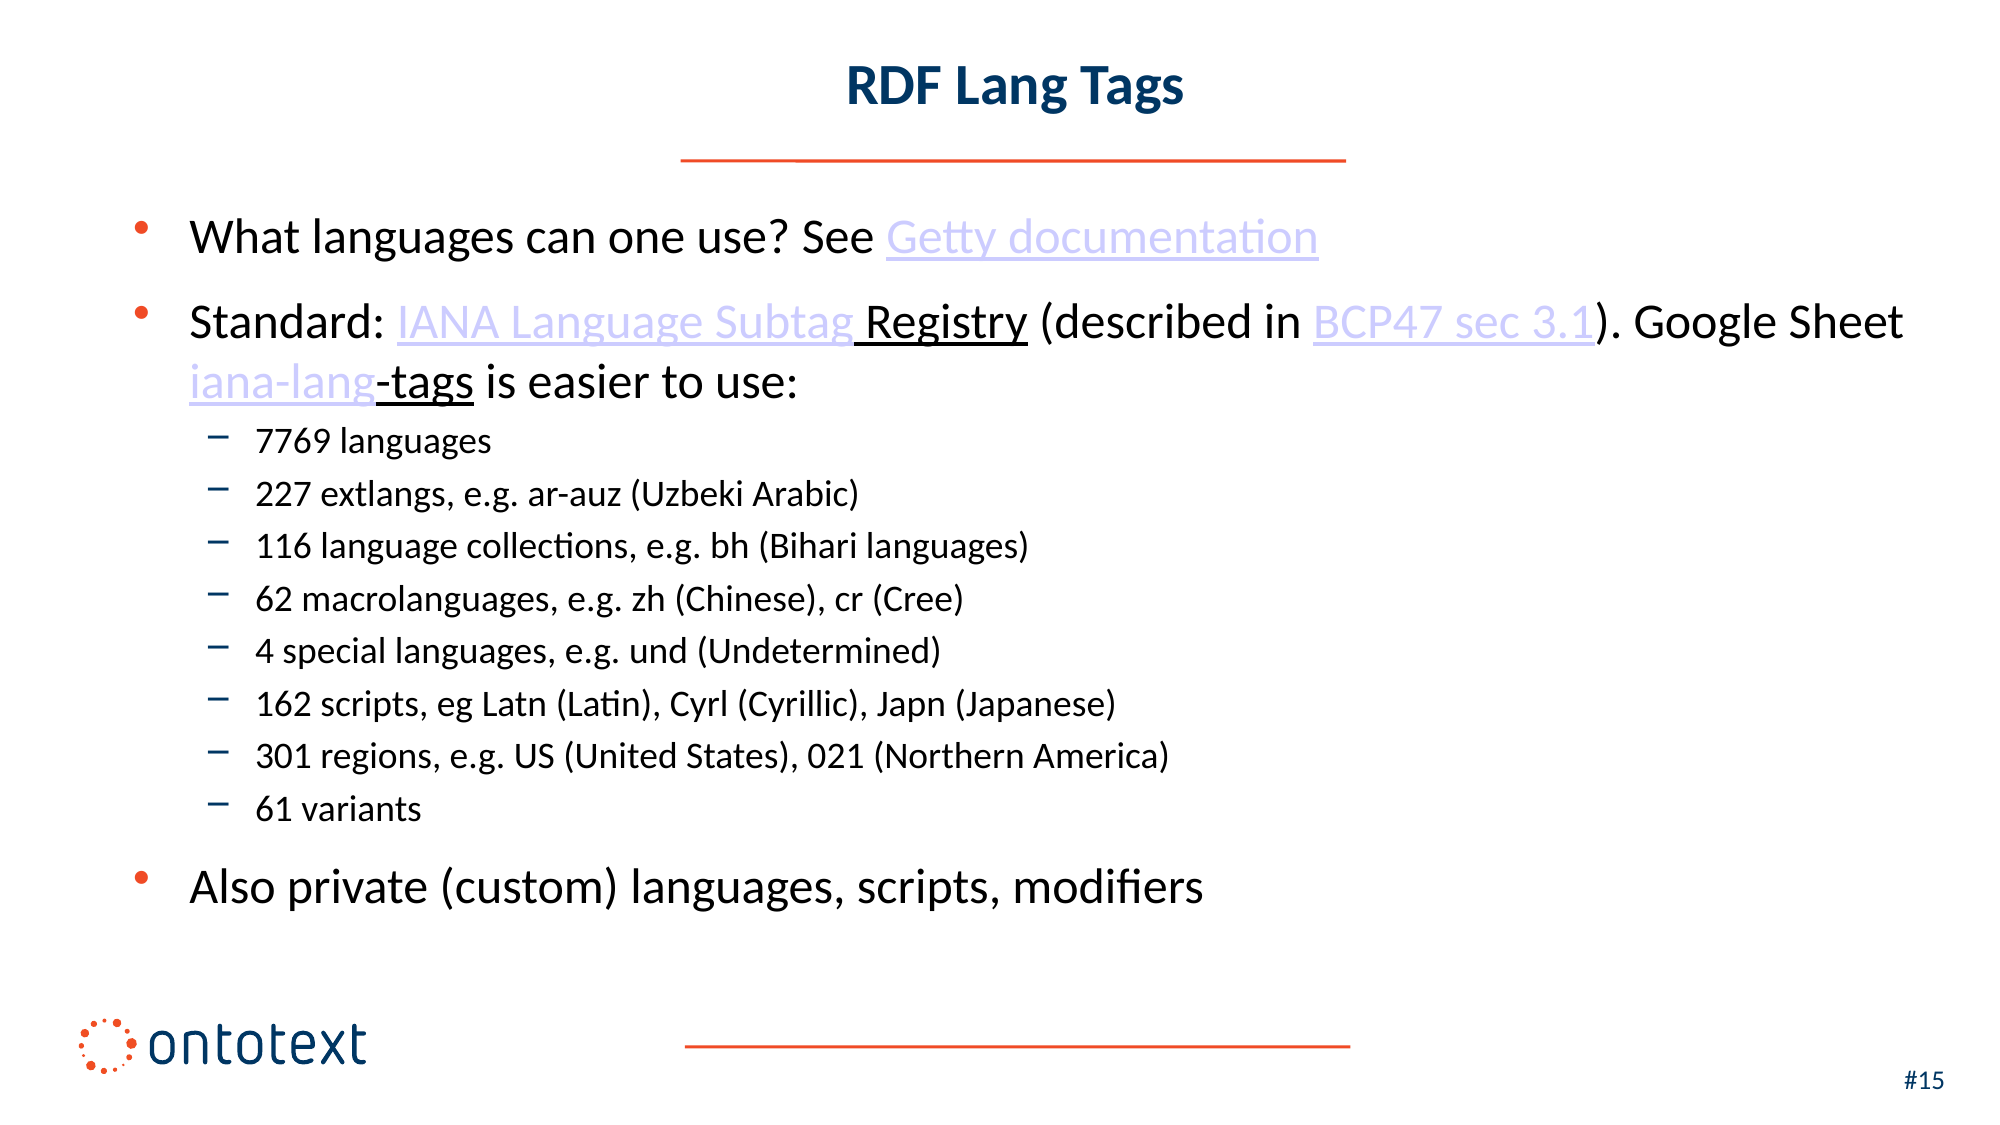

# RDF Lang Tags
What languages can one use? See Getty documentation
Standard: IANA Language Subtag Registry (described in BCP47 sec 3.1). Google Sheet iana-lang-tags is easier to use:
7769 languages
227 extlangs, e.g. ar-auz (Uzbeki Arabic)
116 language collections, e.g. bh (Bihari languages)
62 macrolanguages, e.g. zh (Chinese), cr (Cree)
4 special languages, e.g. und (Undetermined)
162 scripts, eg Latn (Latin), Cyrl (Cyrillic), Japn (Japanese)
301 regions, e.g. US (United States), 021 (Northern America)
61 variants
Also private (custom) languages, scripts, modifiers

#15